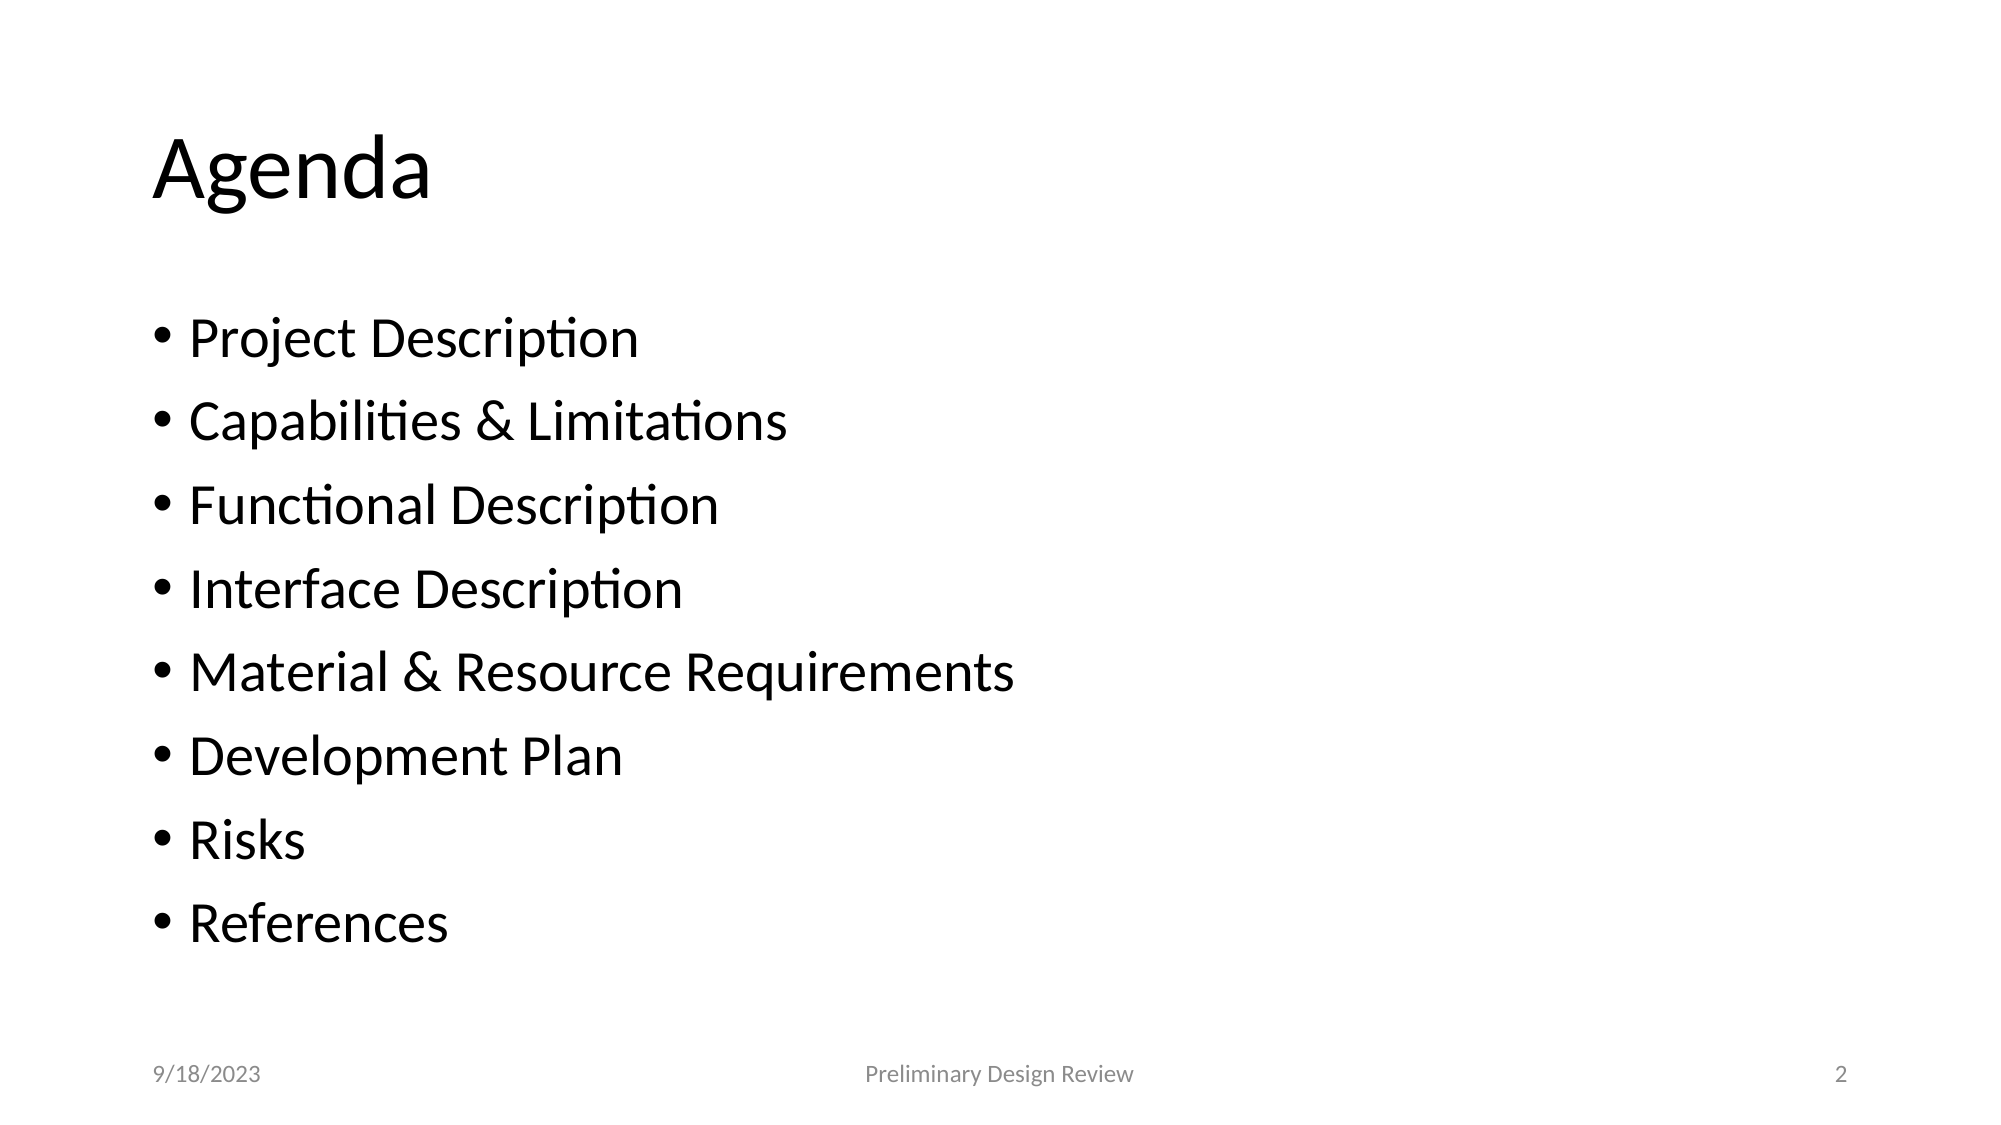

# Agenda
Project Description
Capabilities & Limitations
Functional Description
Interface Description
Material & Resource Requirements
Development Plan
Risks
References
9/18/2023
Preliminary Design Review
2